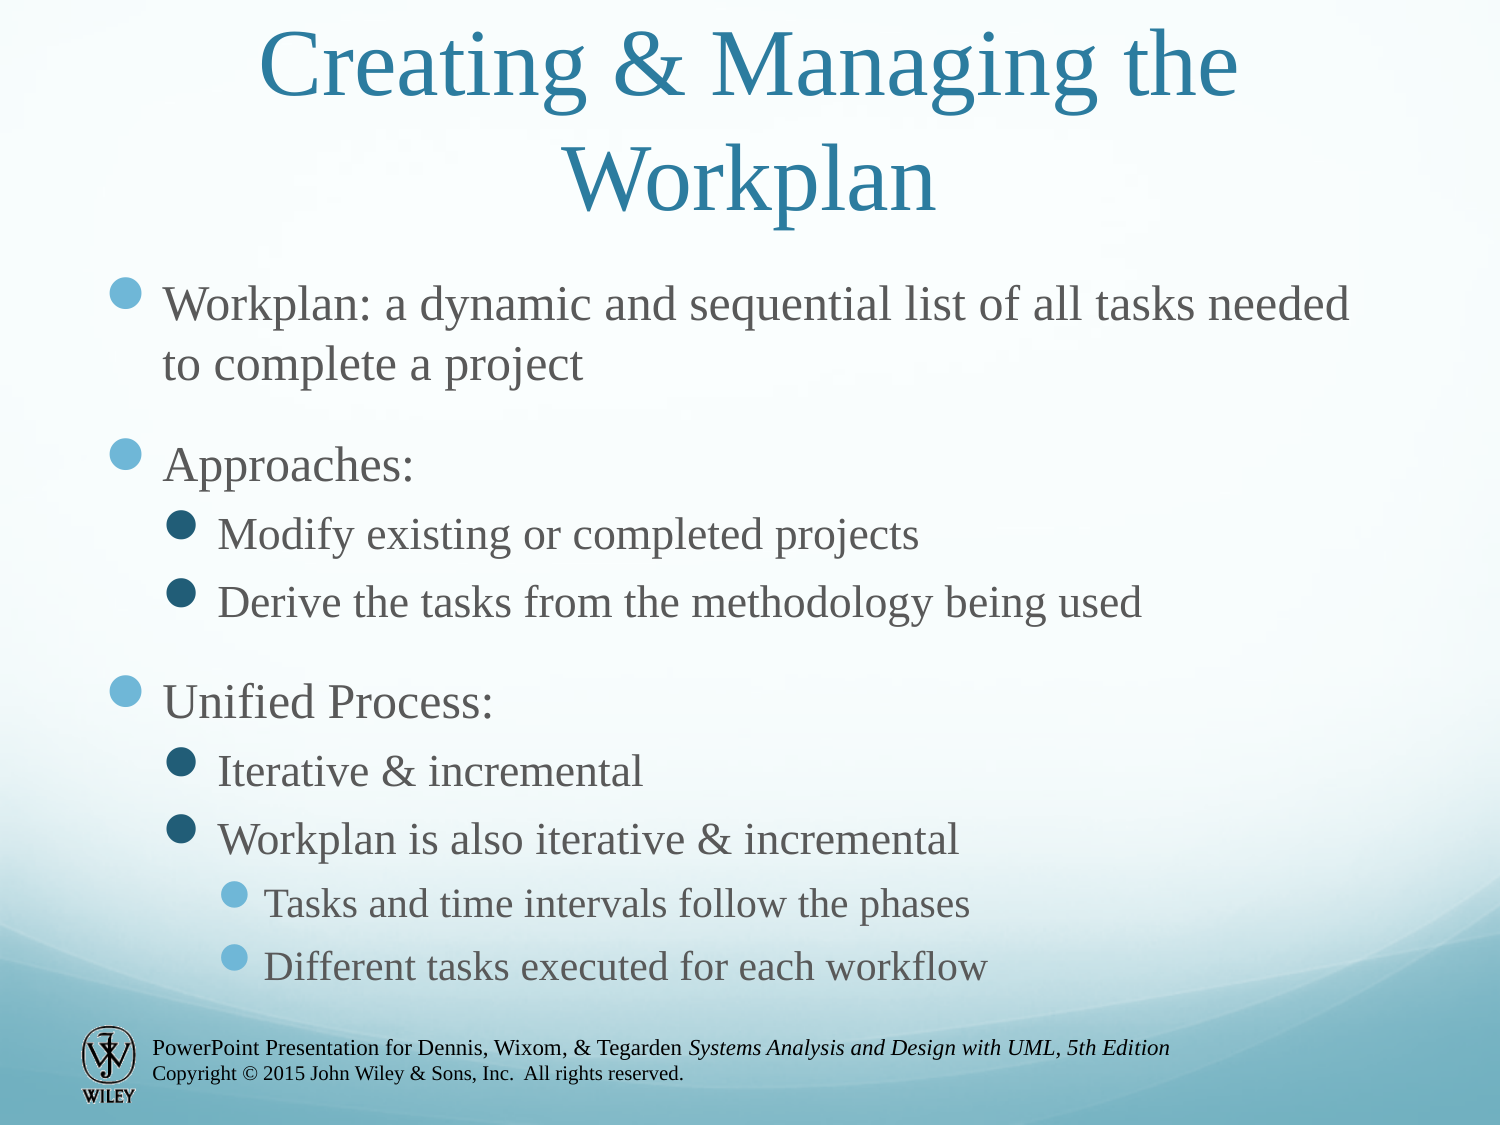

# Creating & Managing the Workplan
Workplan: a dynamic and sequential list of all tasks needed to complete a project
Approaches:
Modify existing or completed projects
Derive the tasks from the methodology being used
Unified Process:
Iterative & incremental
Workplan is also iterative & incremental
Tasks and time intervals follow the phases
Different tasks executed for each workflow